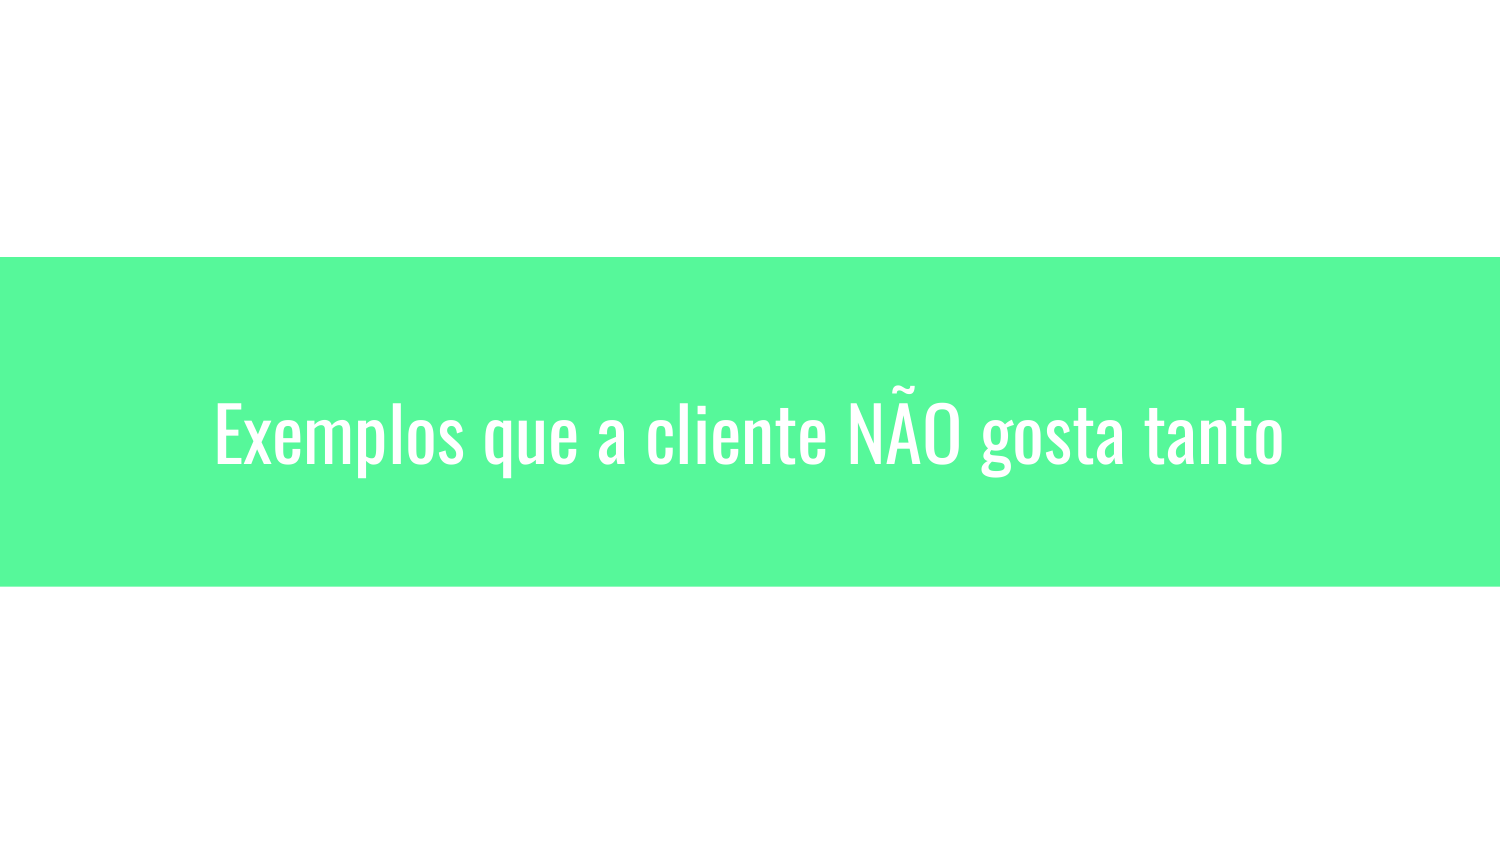

# Exemplos que a cliente NÃO gosta tanto